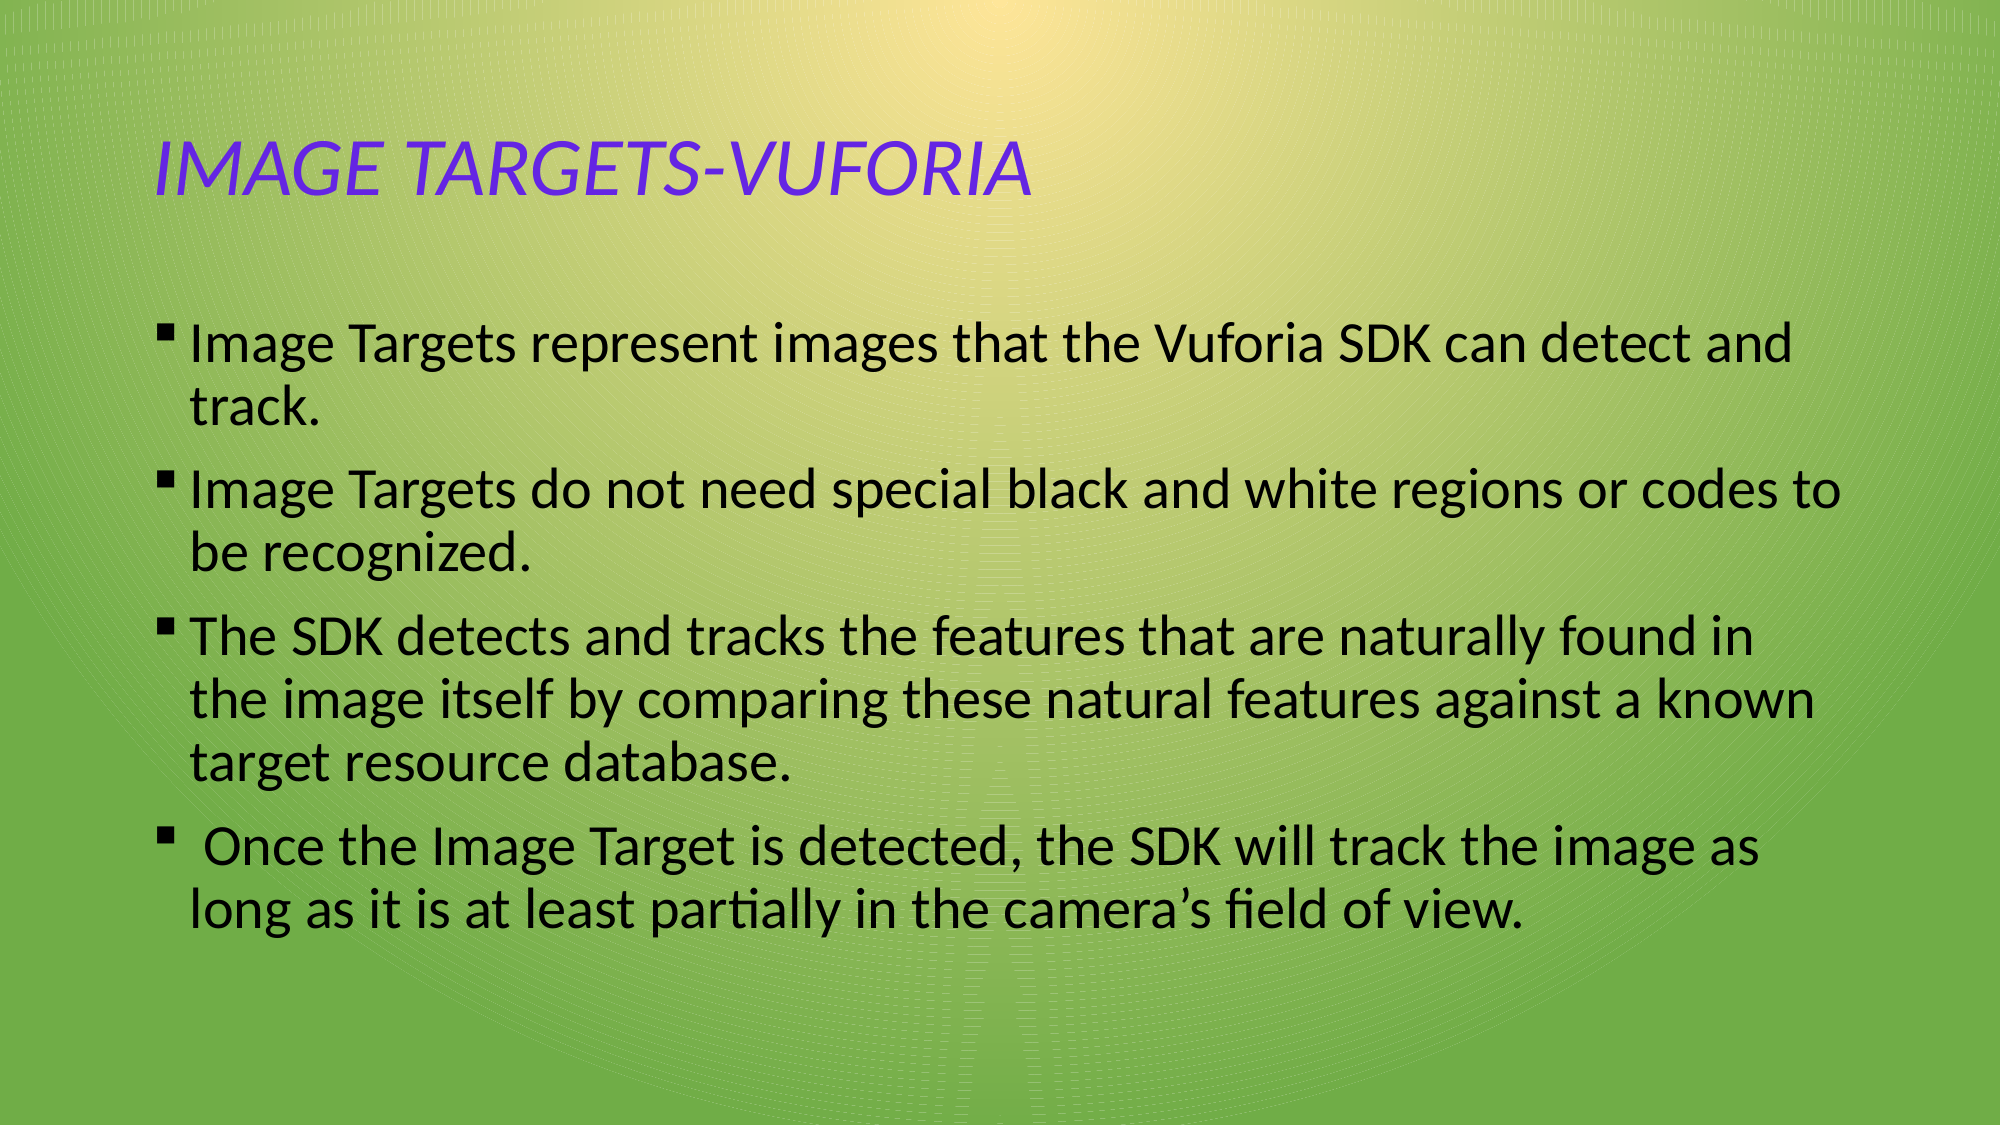

# IMAGE TARGETS-VUFORIA
Image Targets represent images that the Vuforia SDK can detect and track.
Image Targets do not need special black and white regions or codes to be recognized.
The SDK detects and tracks the features that are naturally found in the image itself by comparing these natural features against a known target resource database.
 Once the Image Target is detected, the SDK will track the image as long as it is at least partially in the camera’s field of view.